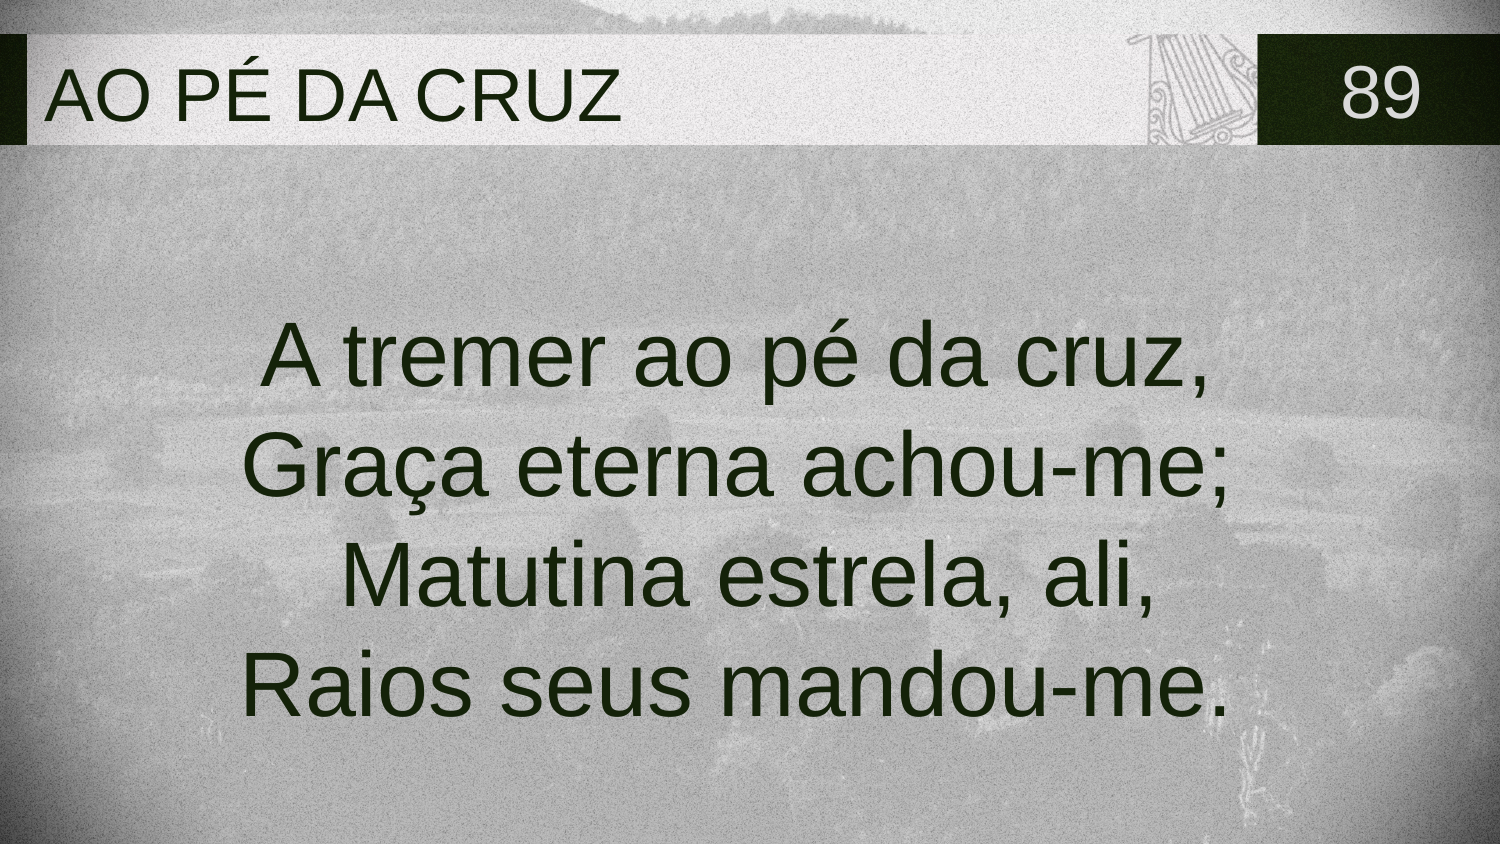

# AO PÉ DA CRUZ
89
A tremer ao pé da cruz,
Graça eterna achou-me;
Matutina estrela, ali,
Raios seus mandou-me.